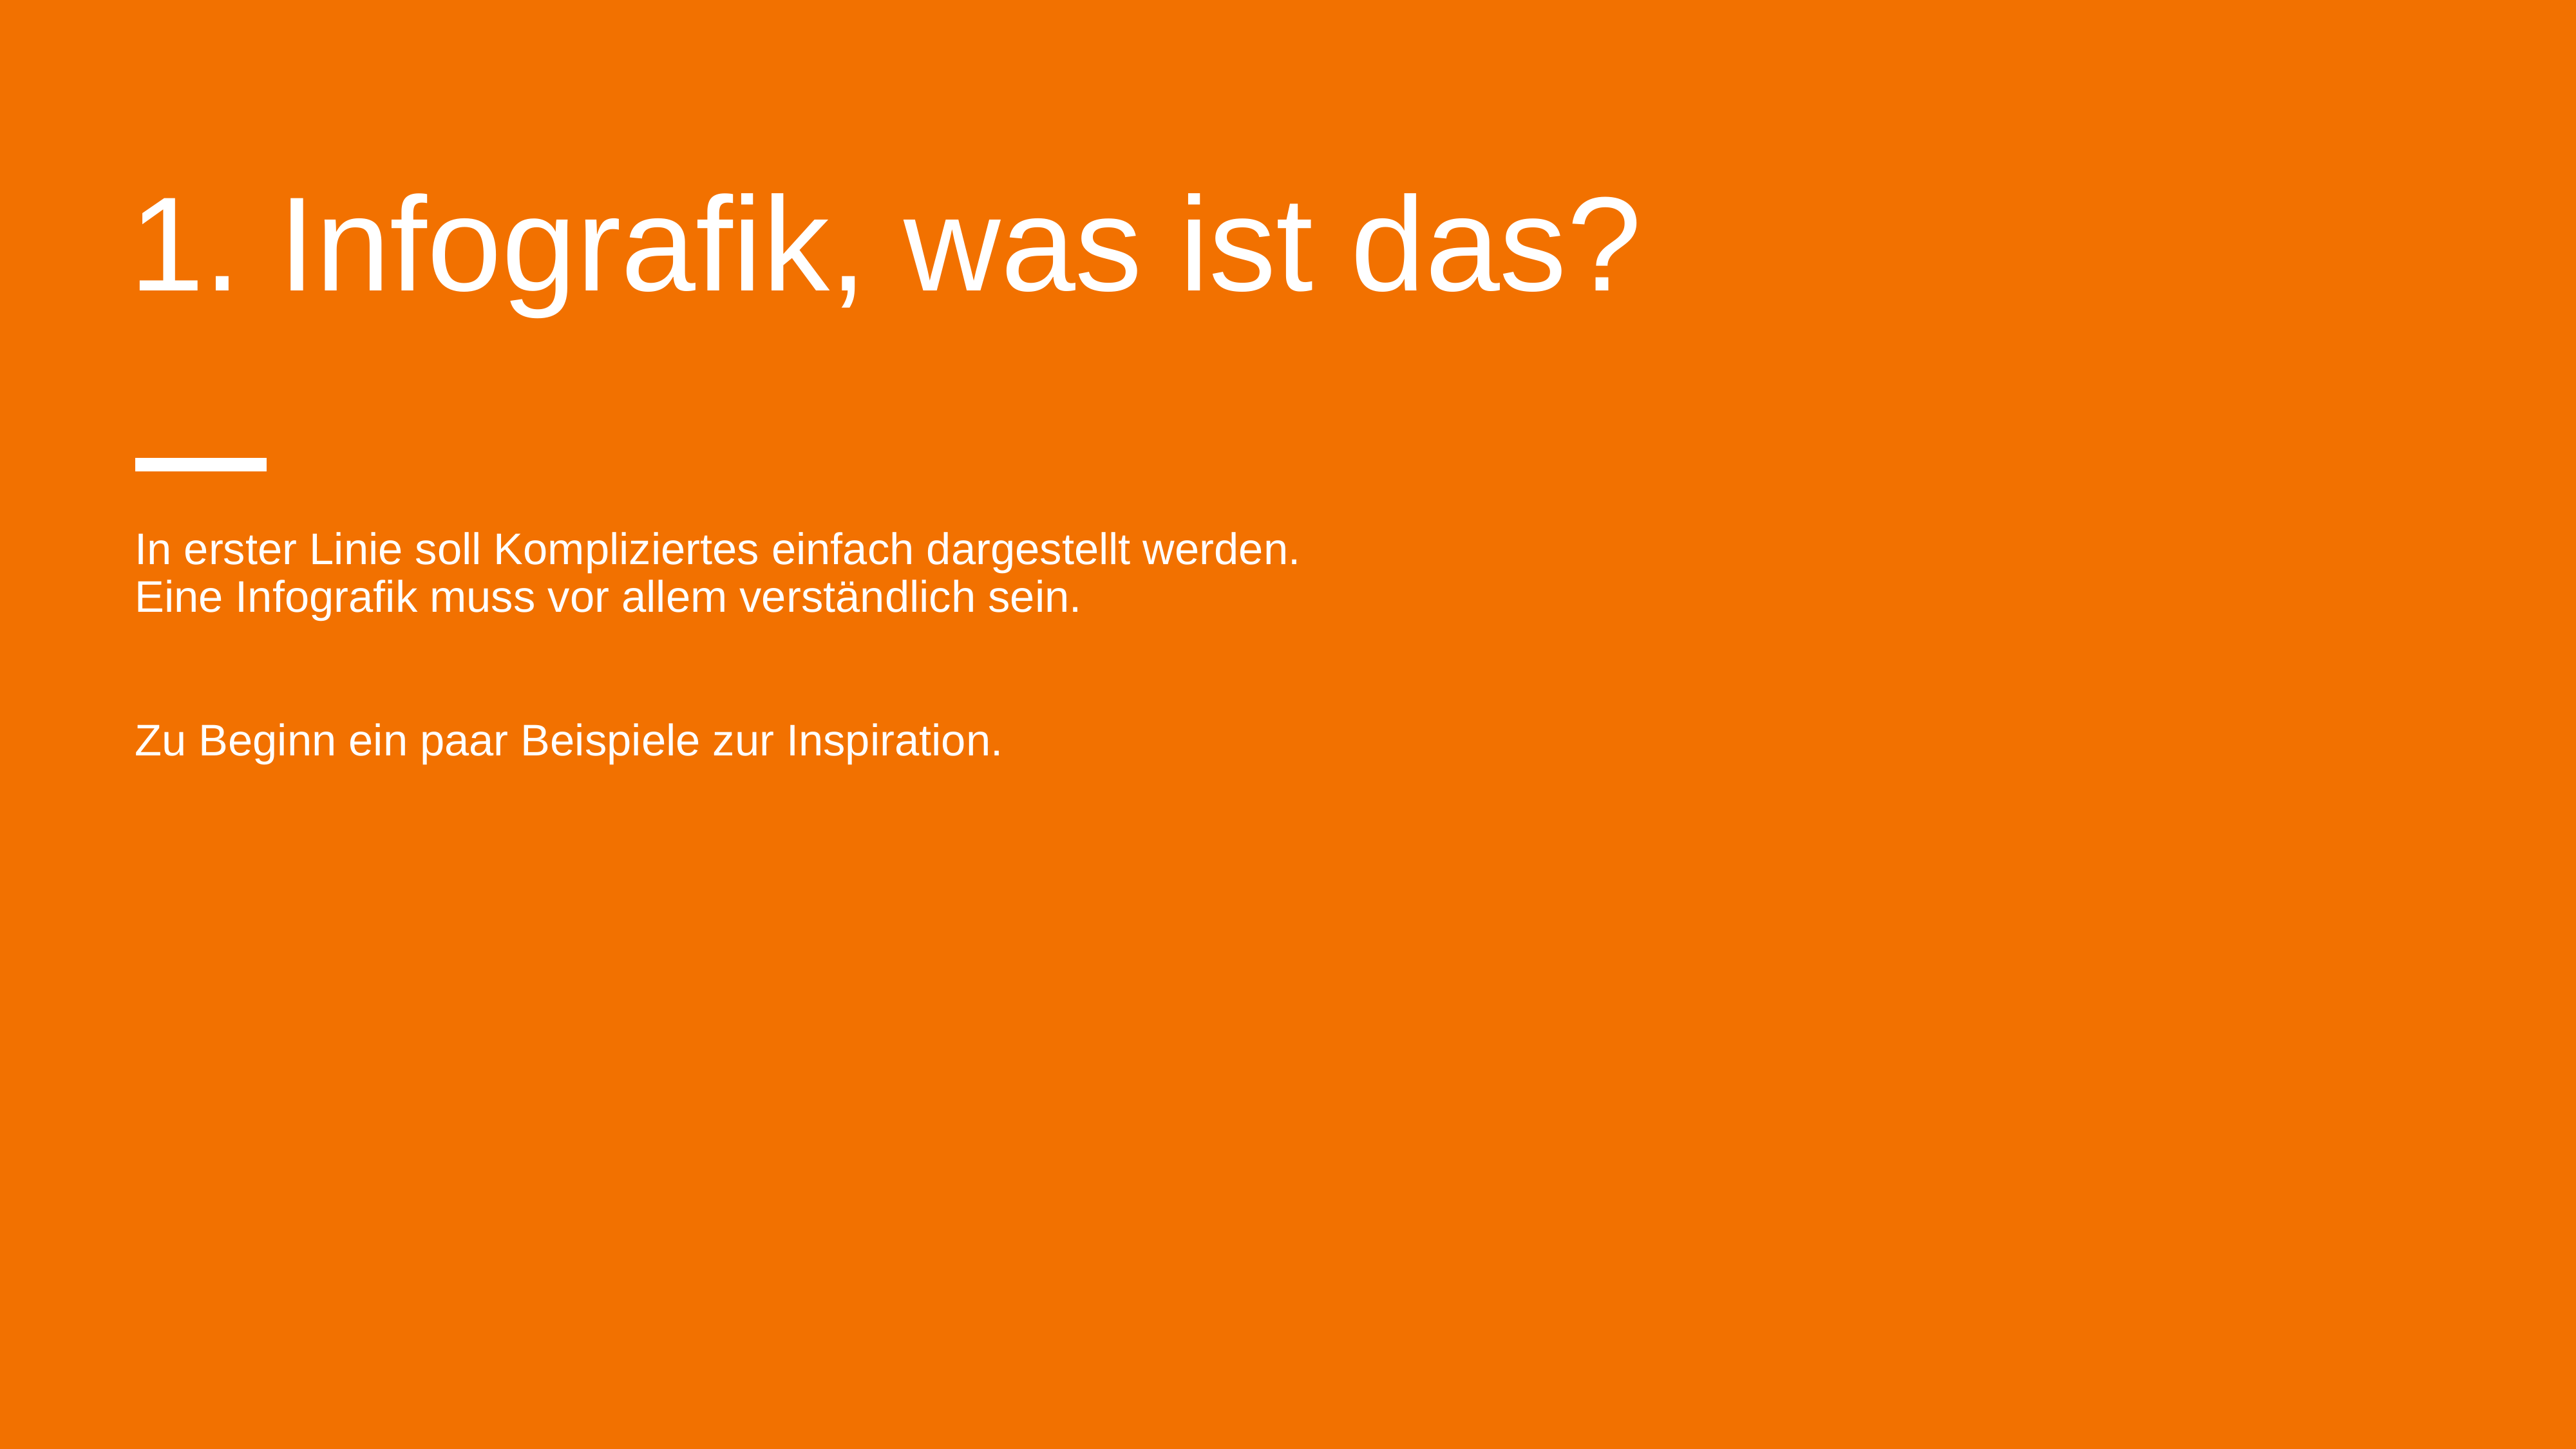

1. Infografik, was ist das?

In erster Linie soll Kompliziertes einfach dargestellt werden.
Eine Infografik muss vor allem verständlich sein.

Zu Beginn ein paar Beispiele zur Inspiration.